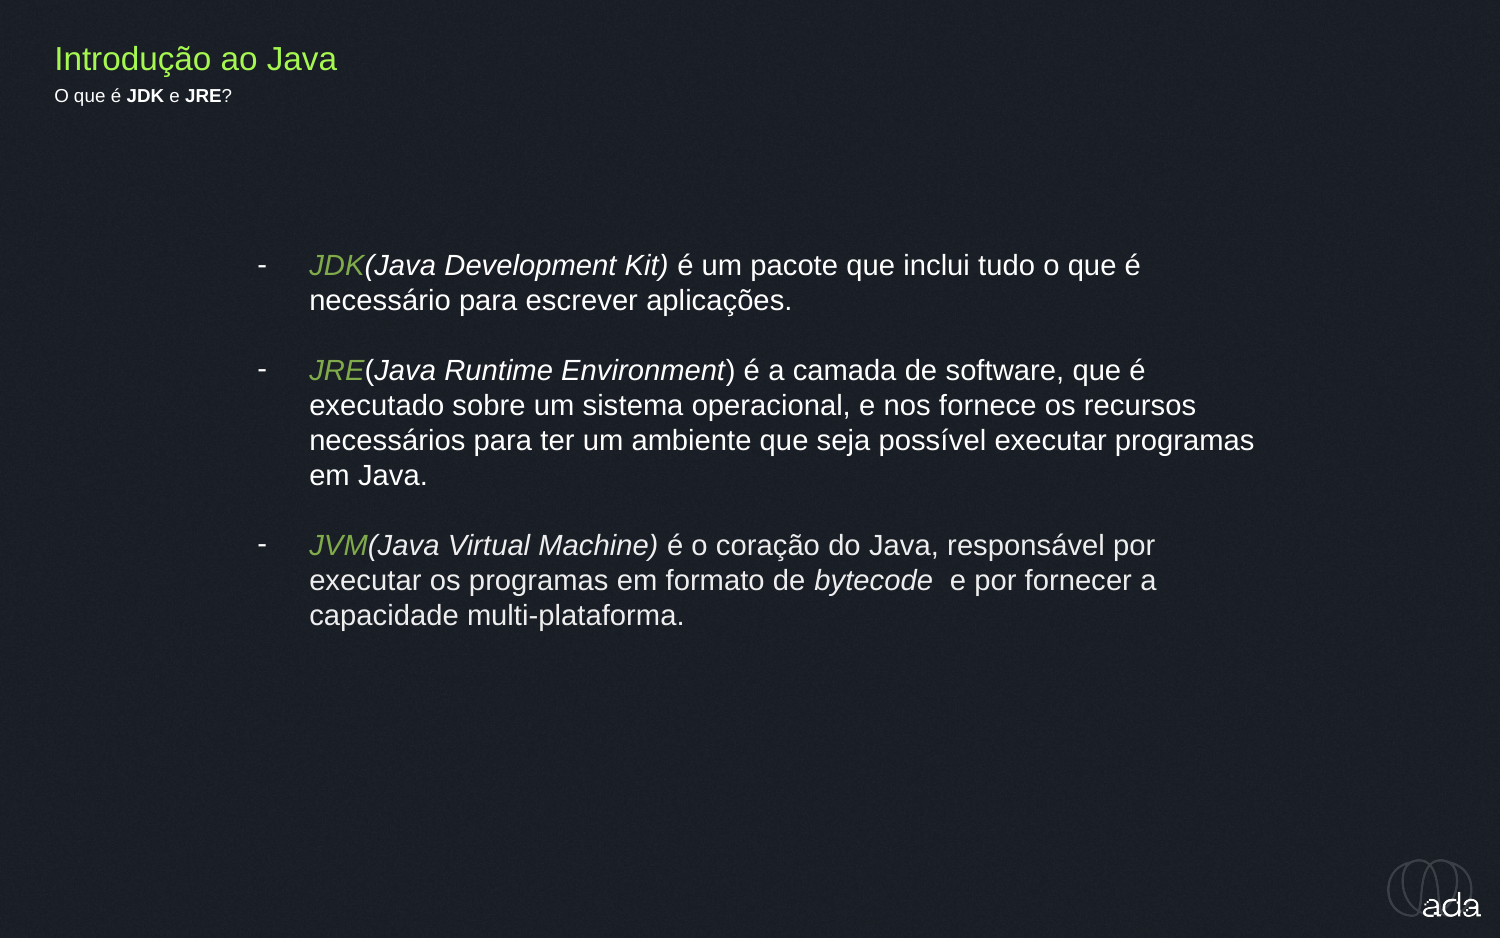

Introdução ao Java
O que é JDK e JRE?
JDK(Java Development Kit) é um pacote que inclui tudo o que é necessário para escrever aplicações.
JRE(Java Runtime Environment) é a camada de software, que é executado sobre um sistema operacional, e nos fornece os recursos necessários para ter um ambiente que seja possível executar programas em Java.
JVM(Java Virtual Machine) é o coração do Java, responsável por executar os programas em formato de bytecode  e por fornecer a capacidade multi-plataforma.